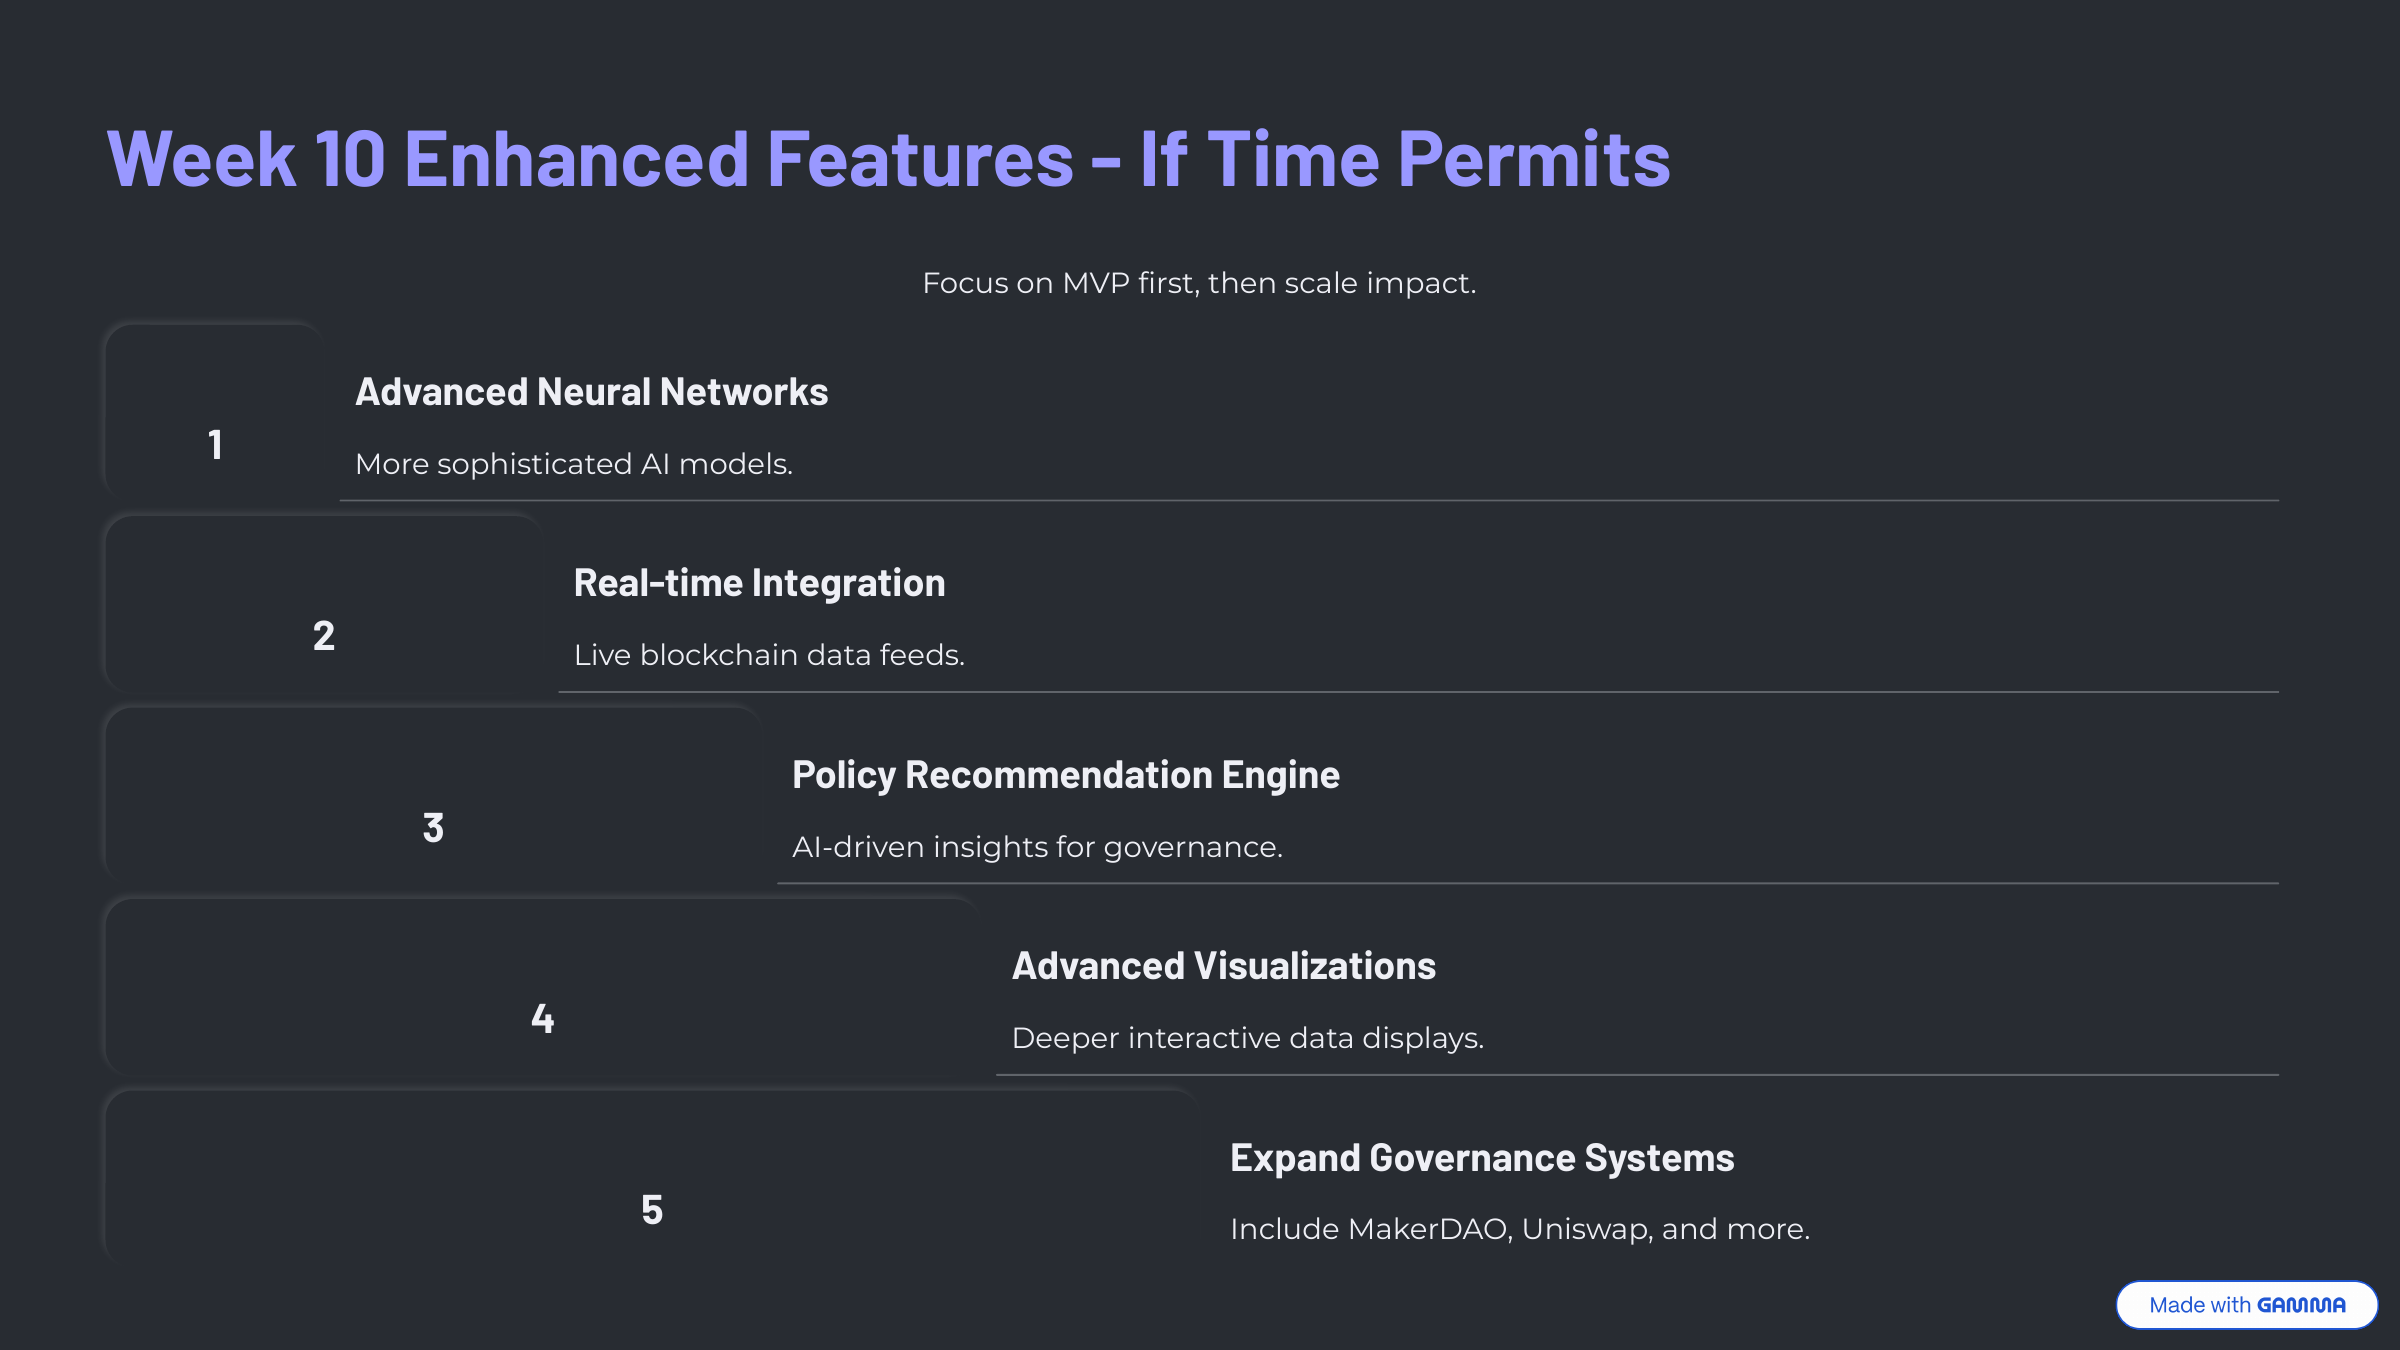

Week 10 Enhanced Features - If Time Permits
Focus on MVP first, then scale impact.

Advanced Neural Networks
1
More sophisticated AI models.

Real-time Integration
2
Live blockchain data feeds.

Policy Recommendation Engine
3
AI-driven insights for governance.

Advanced Visualizations
4
Deeper interactive data displays.

Expand Governance Systems
5
Include MakerDAO, Uniswap, and more.